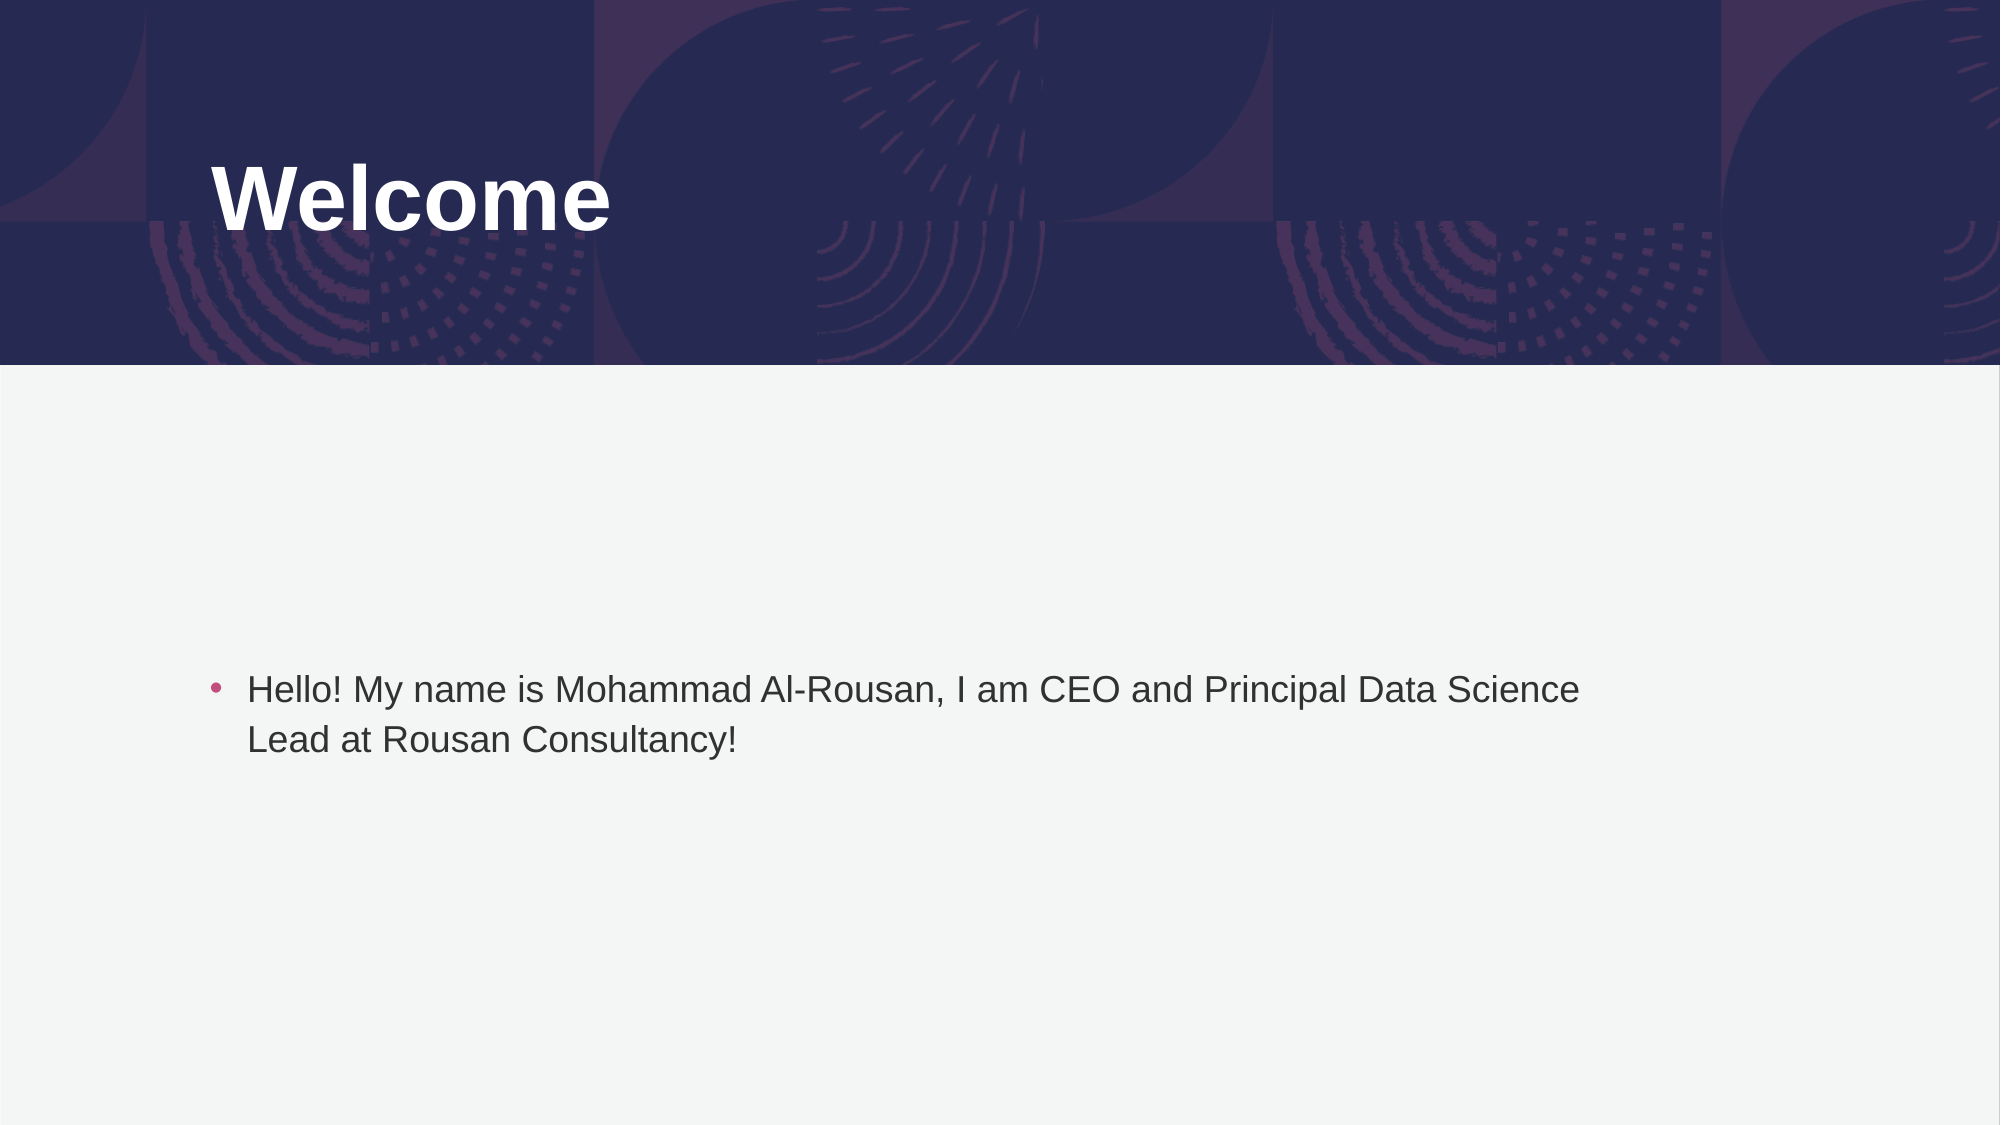

# Welcome
Hello! My name is Mohammad Al-Rousan, I am CEO and Principal Data Science Lead at Rousan Consultancy!